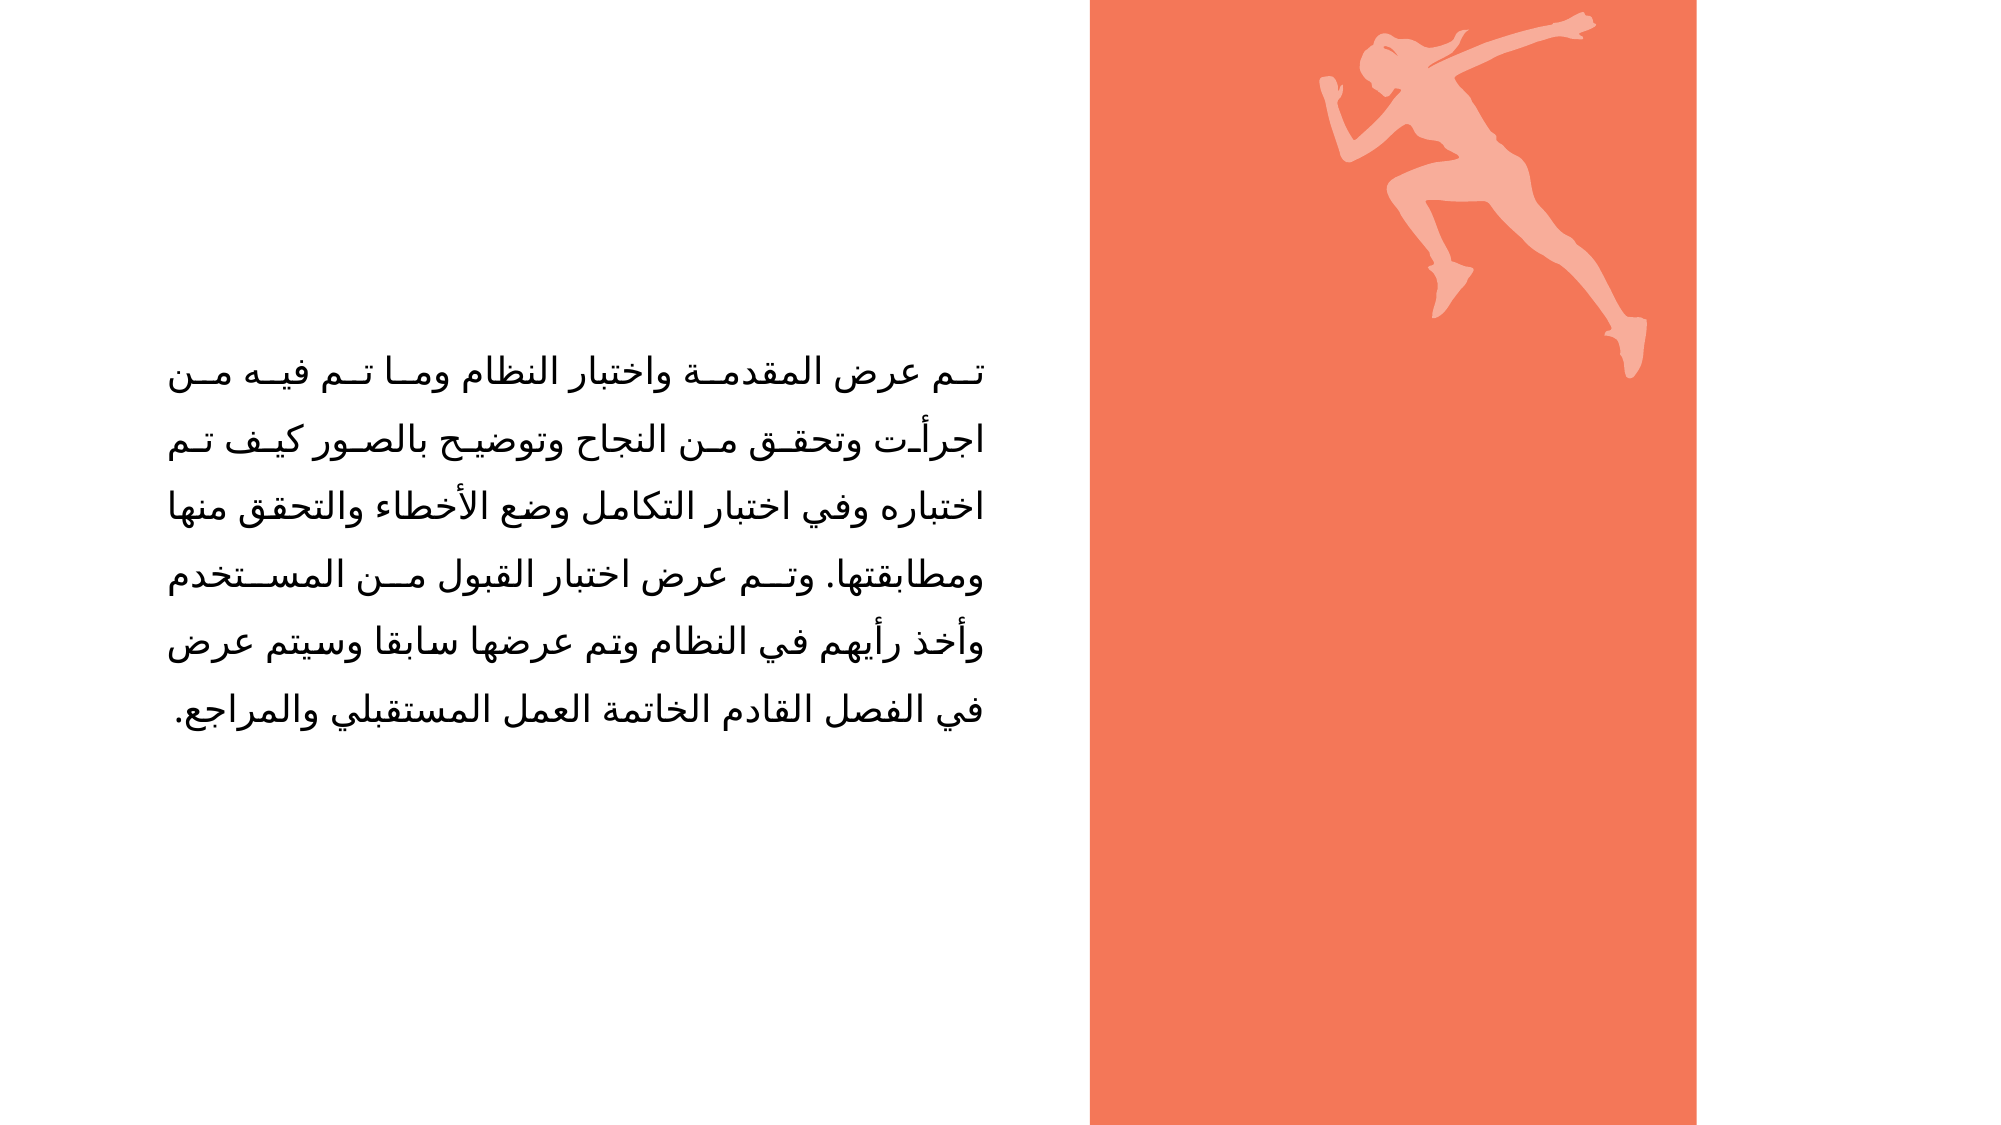

تم عرض المقدمة واختبار النظام وما تم فيه من اجرأت وتحقق من النجاح وتوضيح بالصور كيف تم اختباره وفي اختبار التكامل وضع الأخطاء والتحقق منها ومطابقتها. وتم عرض اختبار القبول من المستخدم وأخذ رأيهم في النظام وتم عرضها سابقا وسيتم عرض في الفصل القادم الخاتمة العمل المستقبلي والمراجع.